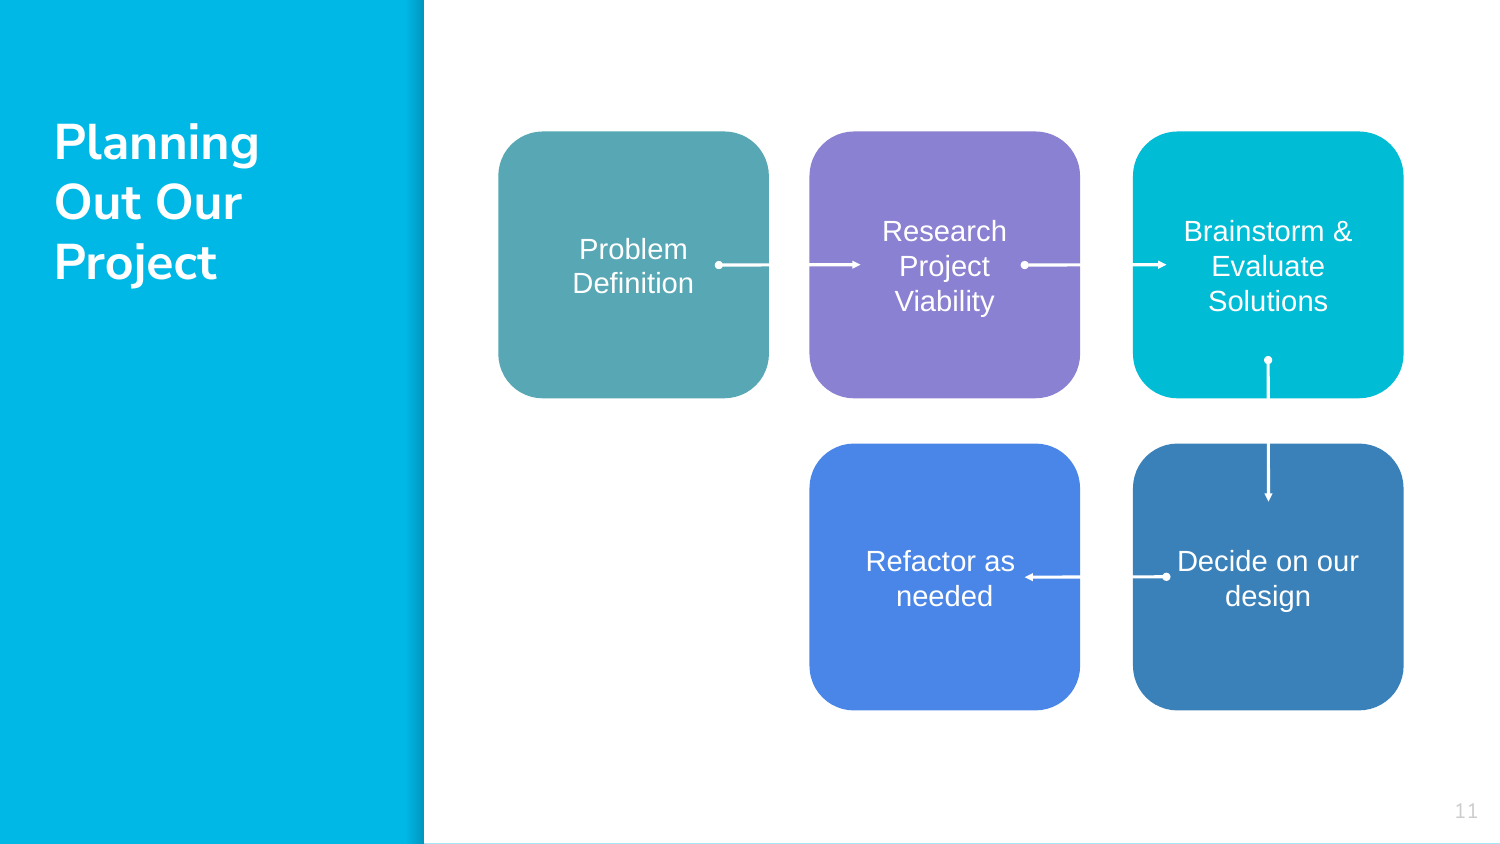

# Planning Out Our Project
Problem Definition
Research
Project
Viability
Brainstorm & Evaluate Solutions
Refactor as
needed
Decide on our design
11